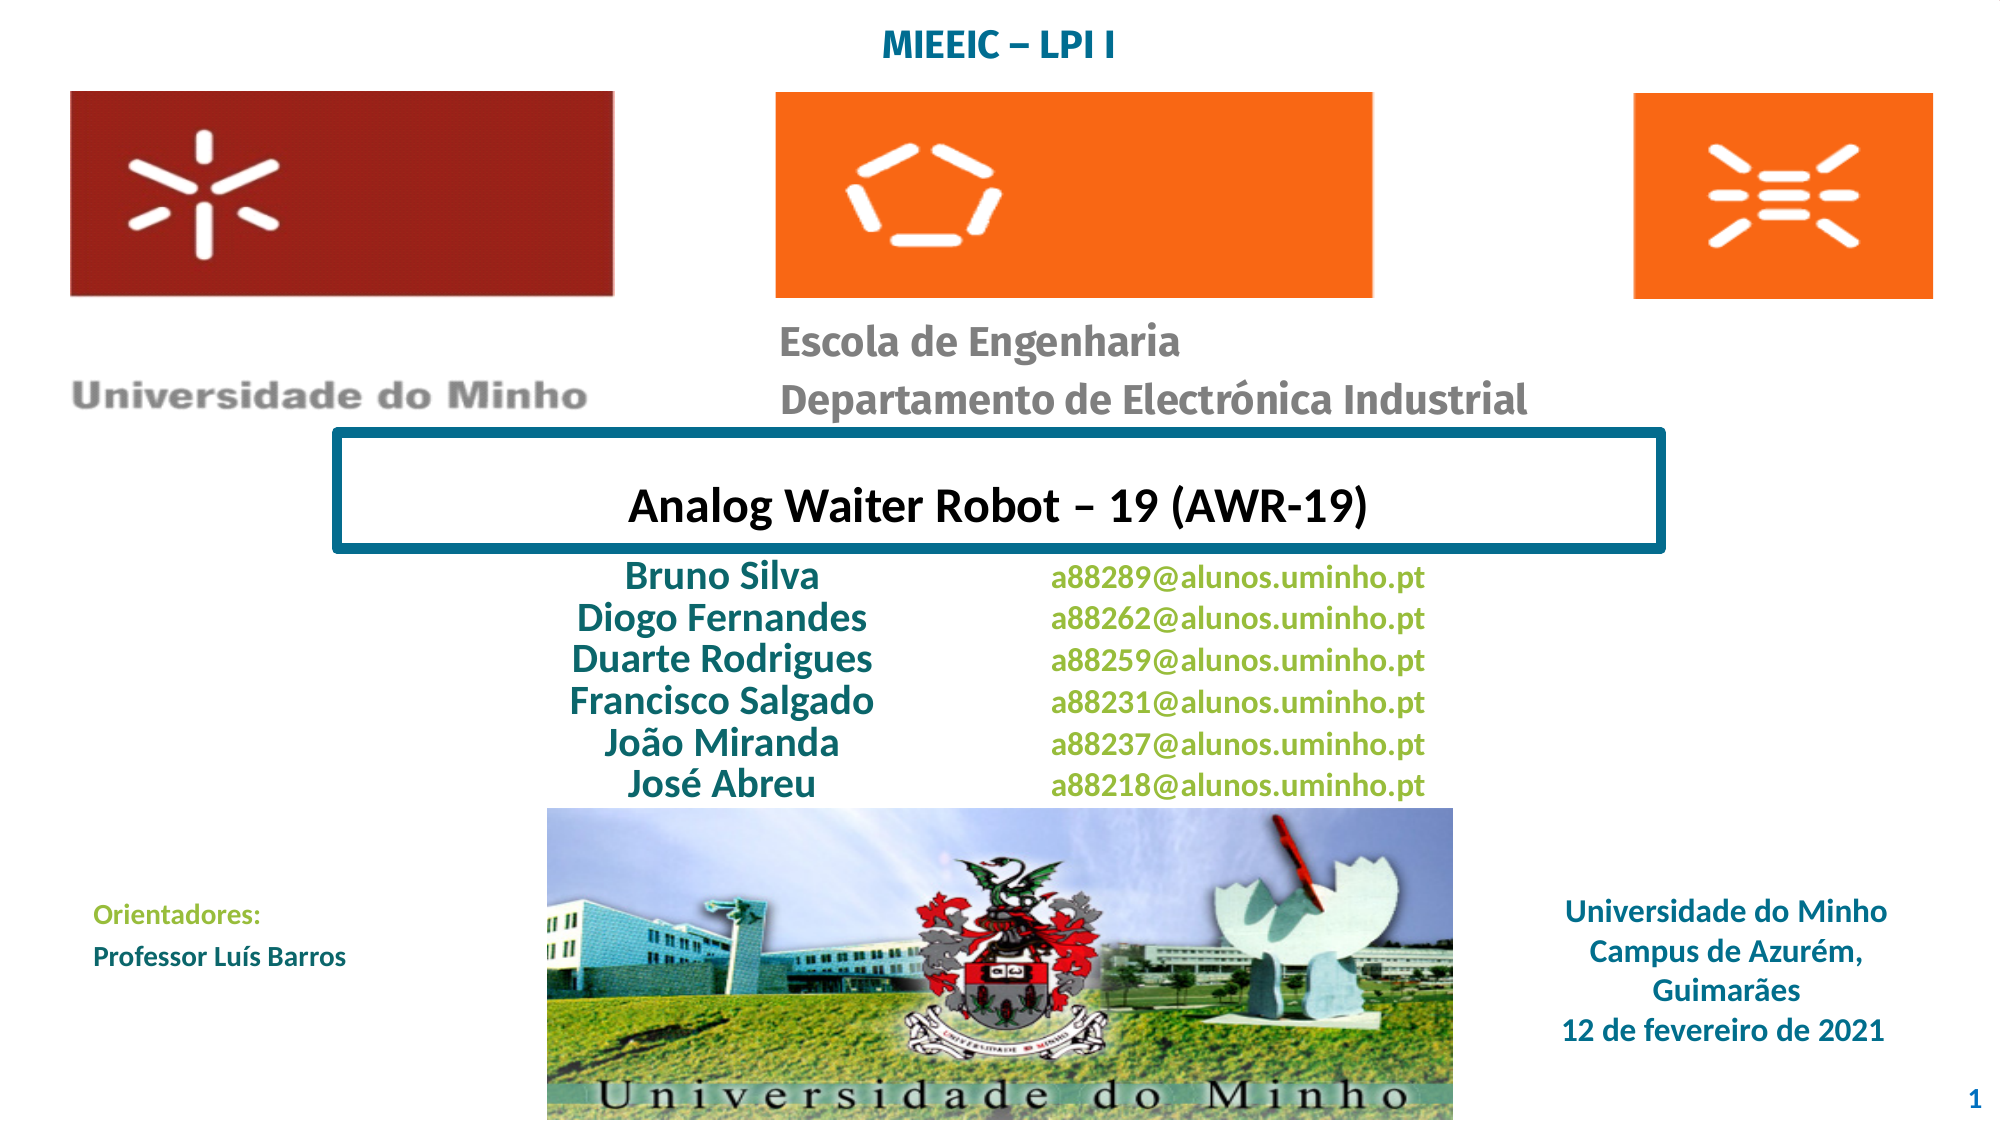

Analog Waiter Robot – 19 (AWR-19)
a88289@alunos.uminho.pt
a88262@alunos.uminho.pt
a88259@alunos.uminho.pt
a88231@alunos.uminho.pt
a88237@alunos.uminho.pt
a88218@alunos.uminho.pt

Bruno Silva
Diogo Fernandes
Duarte Rodrigues
Francisco Salgado
João Miranda
José Abreu

Orientadores:
Professor Luís Barros
Universidade do Minho
Campus de Azurém, Guimarães
12 de fevereiro de 2021